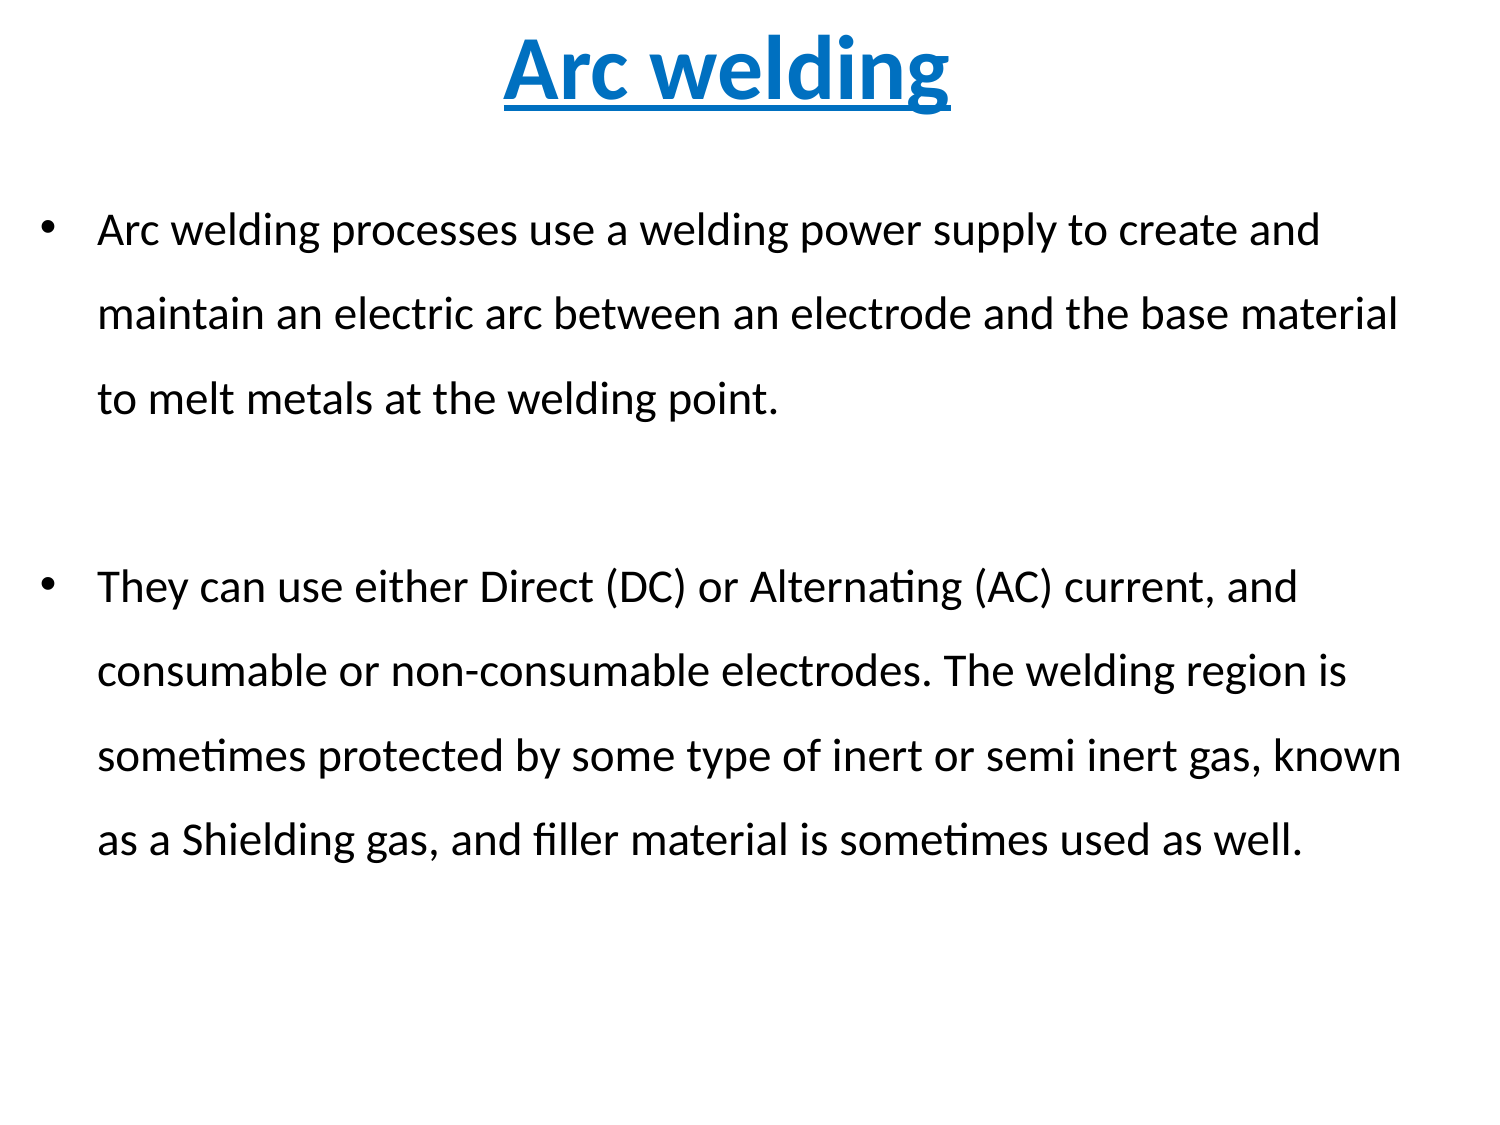

# Arc welding
Arc welding processes use a welding power supply to create and maintain an electric arc between an electrode and the base material to melt metals at the welding point.

They can use either Direct (DC) or Alternating (AC) current, and consumable or non-consumable electrodes. The welding region is sometimes protected by some type of inert or semi inert gas, known as a Shielding gas, and filler material is sometimes used as well.